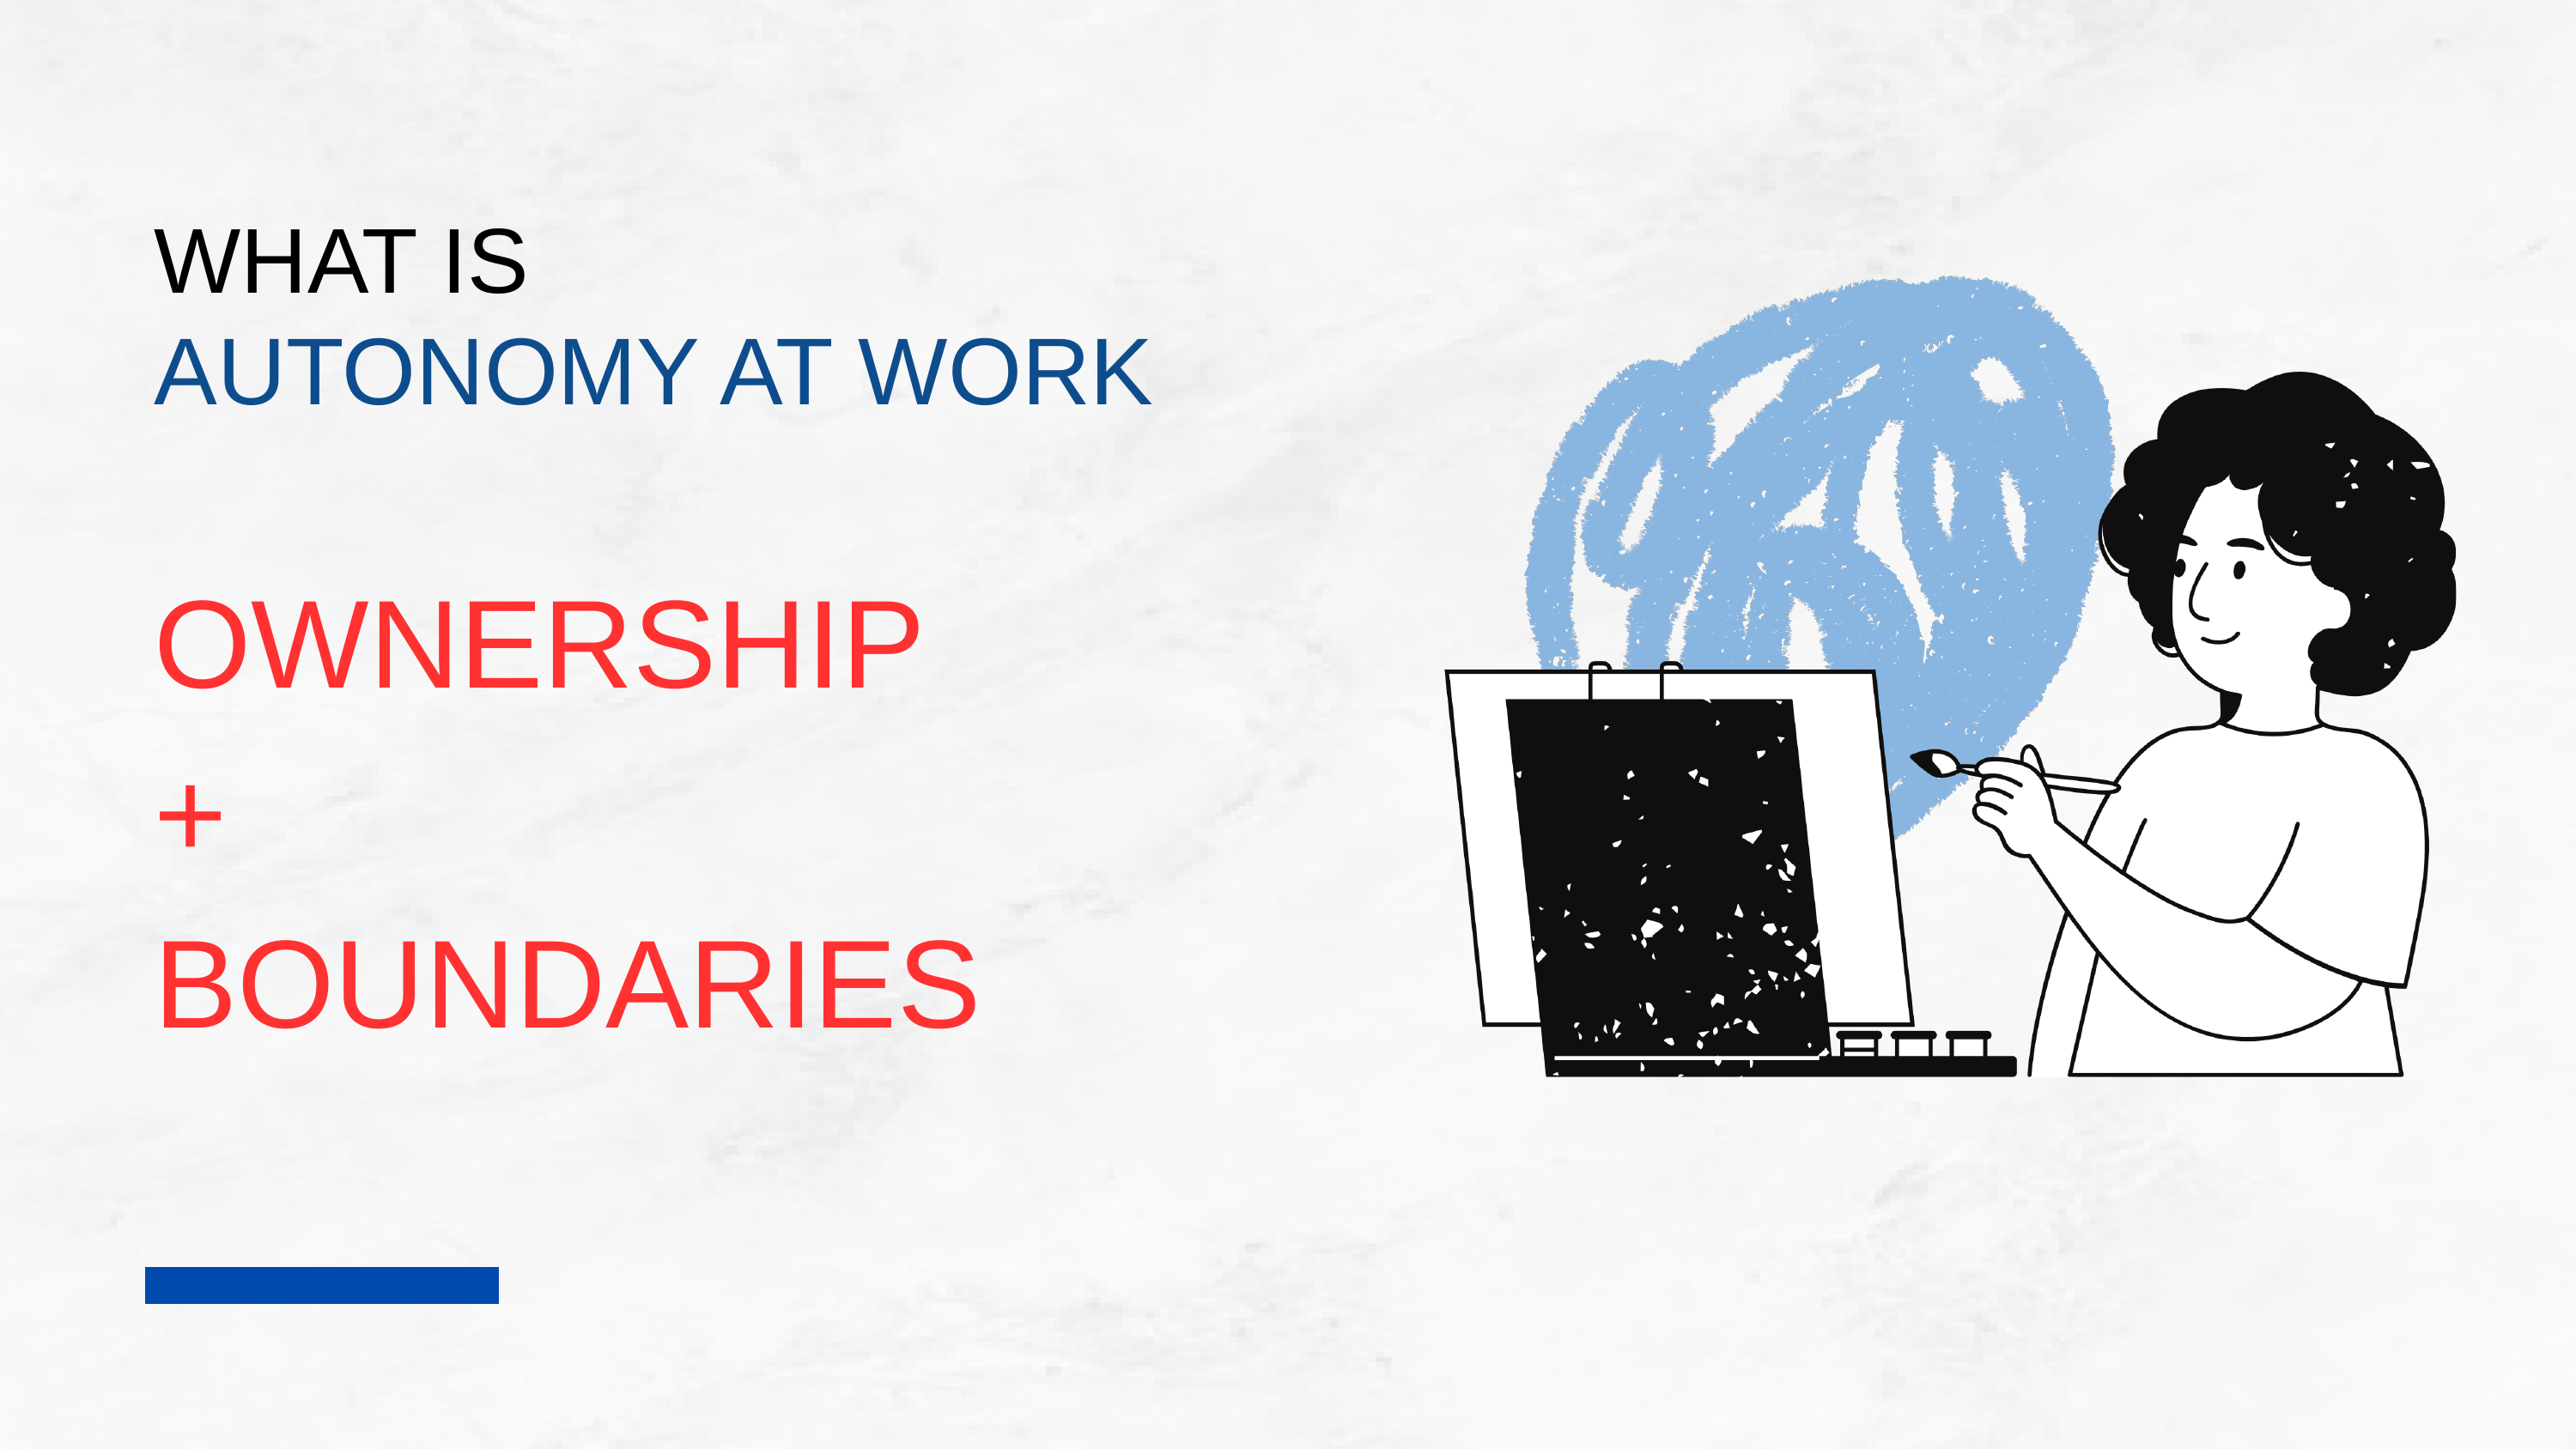

WHAT IS

AUTONOMY AT WORK

OWNERSHIP
+
BOUNDARIES